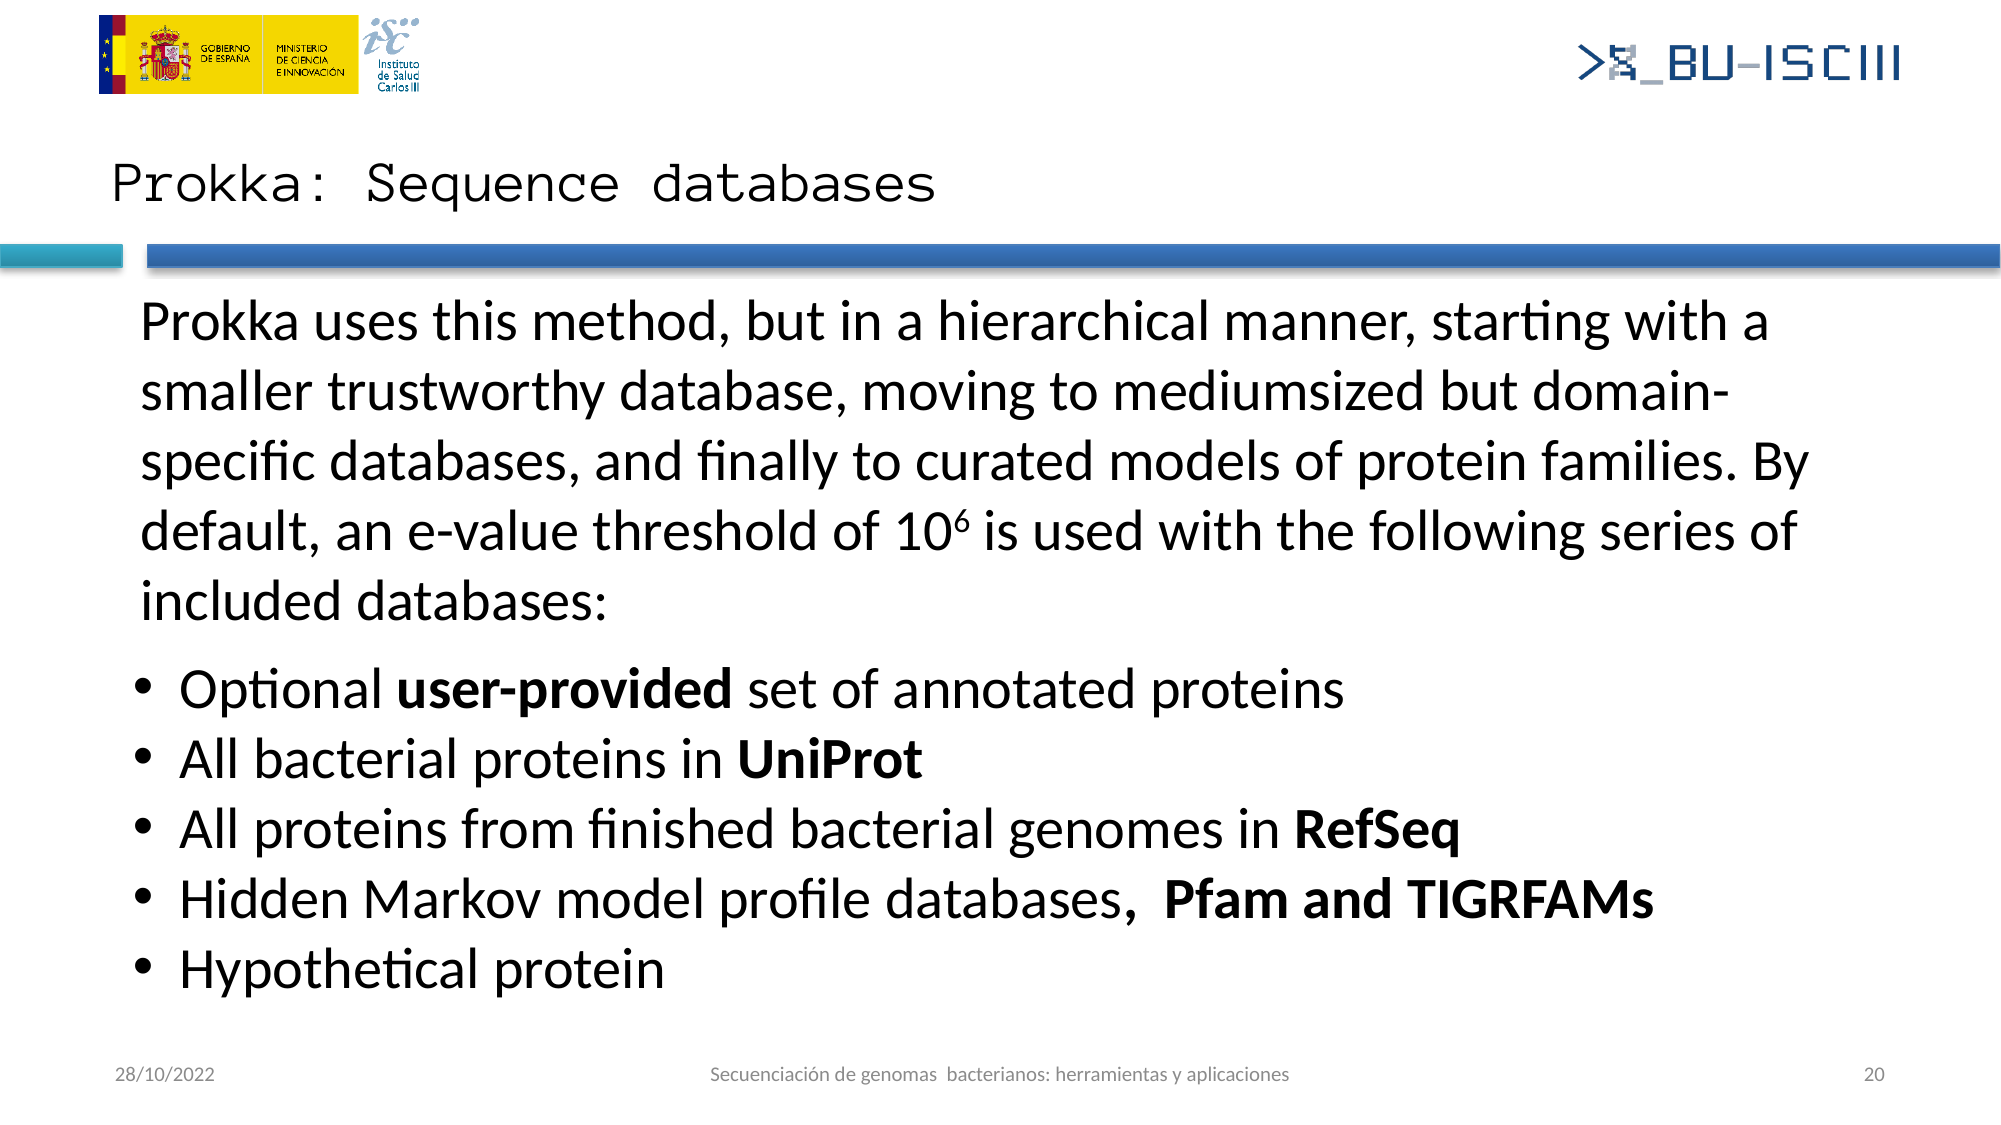

# Prokka: Sequence databases
Prokka uses this method, but in a hierarchical manner, starting with a smaller trustworthy database, moving to mediumsized but domain-specific databases, and finally to curated models of protein families. By default, an e-value threshold of 106 is used with the following series of included databases:
Optional user-provided set of annotated proteins
All bacterial proteins in UniProt
All proteins from finished bacterial genomes in RefSeq
Hidden Markov model profile databases,  Pfam and TIGRFAMs
Hypothetical protein
28/10/2022
Secuenciación de genomas  bacterianos: herramientas y aplicaciones
20